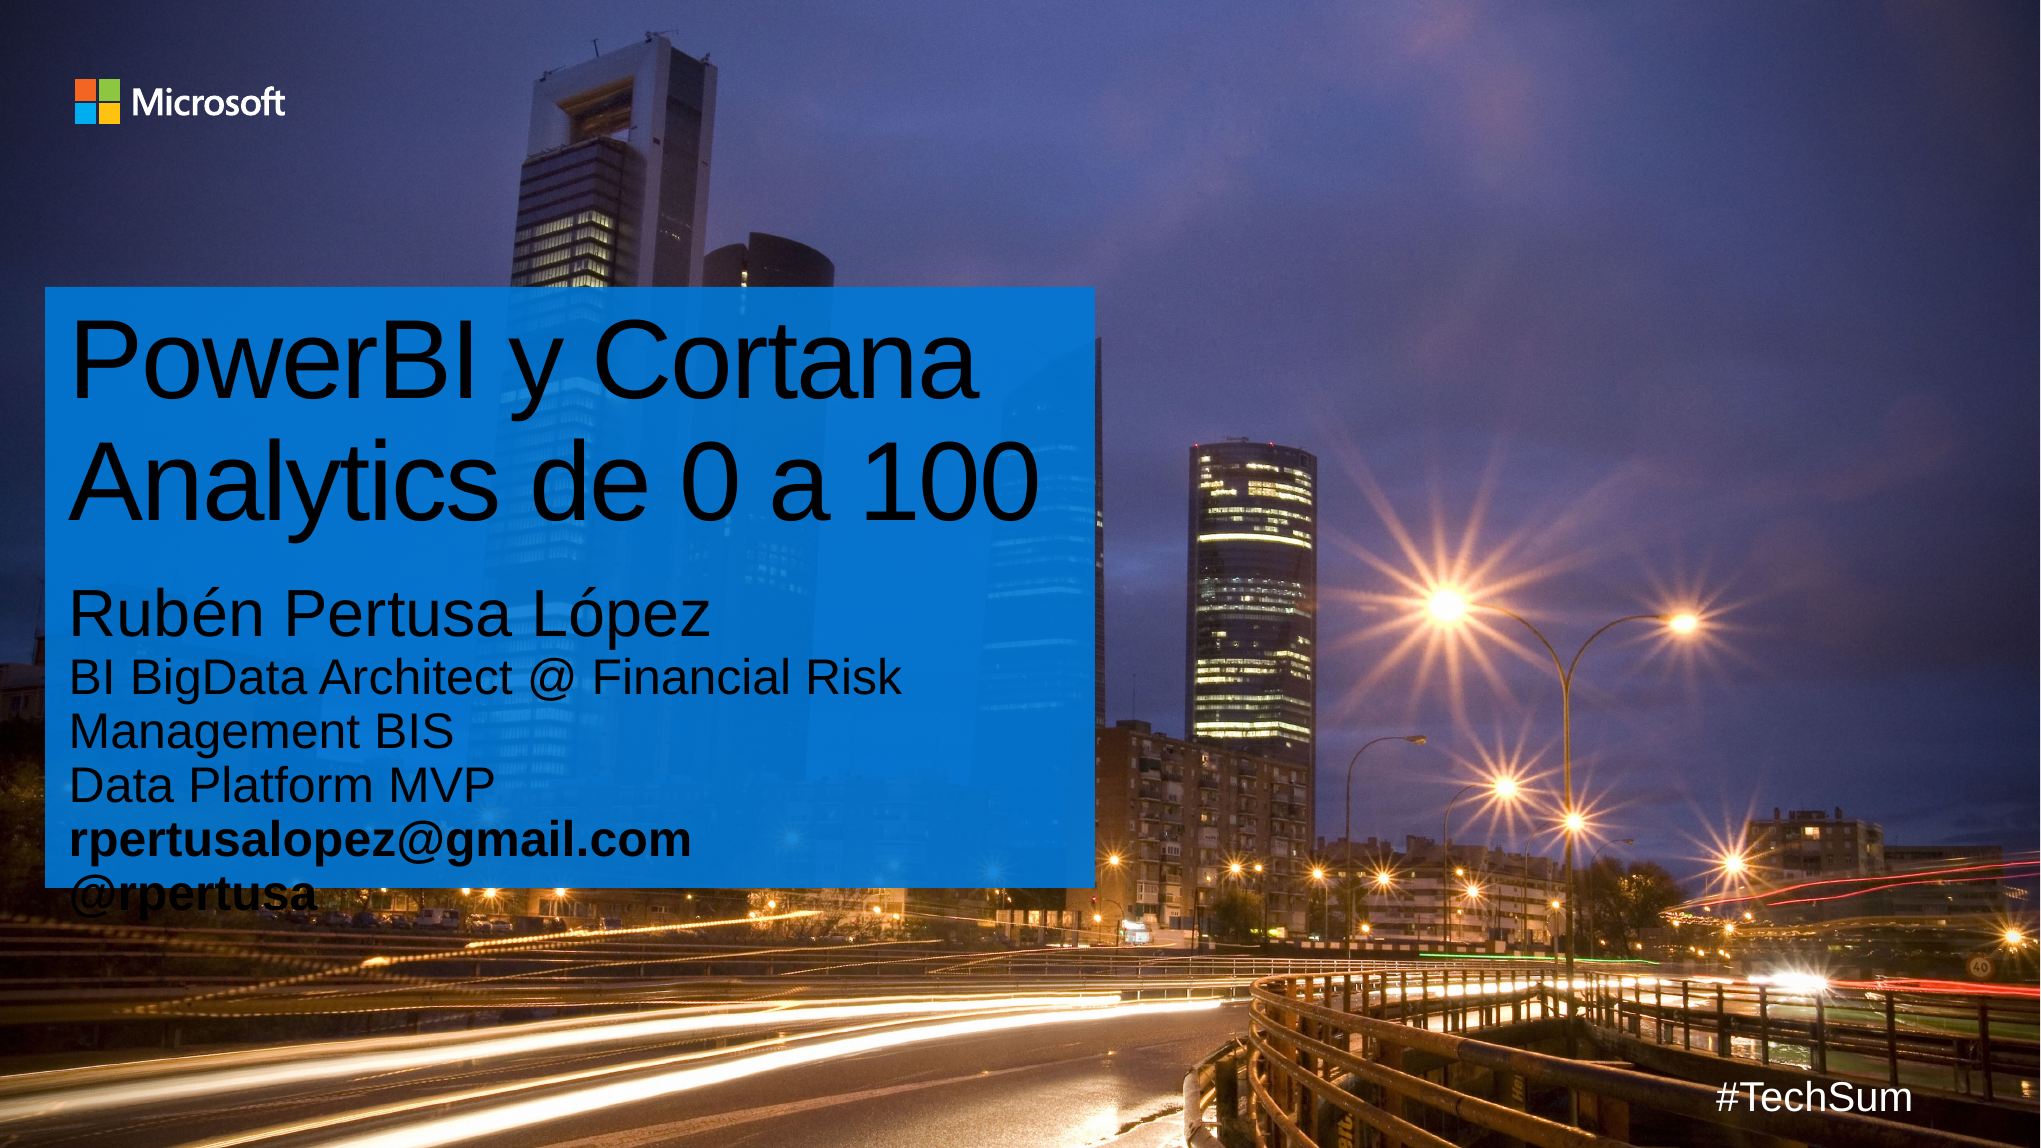

# PowerBI y Cortana Analytics de 0 a 100
Rubén Pertusa López
BI BigData Architect @ Financial Risk Management BIS
Data Platform MVP
rpertusalopez@gmail.com             @rpertusa